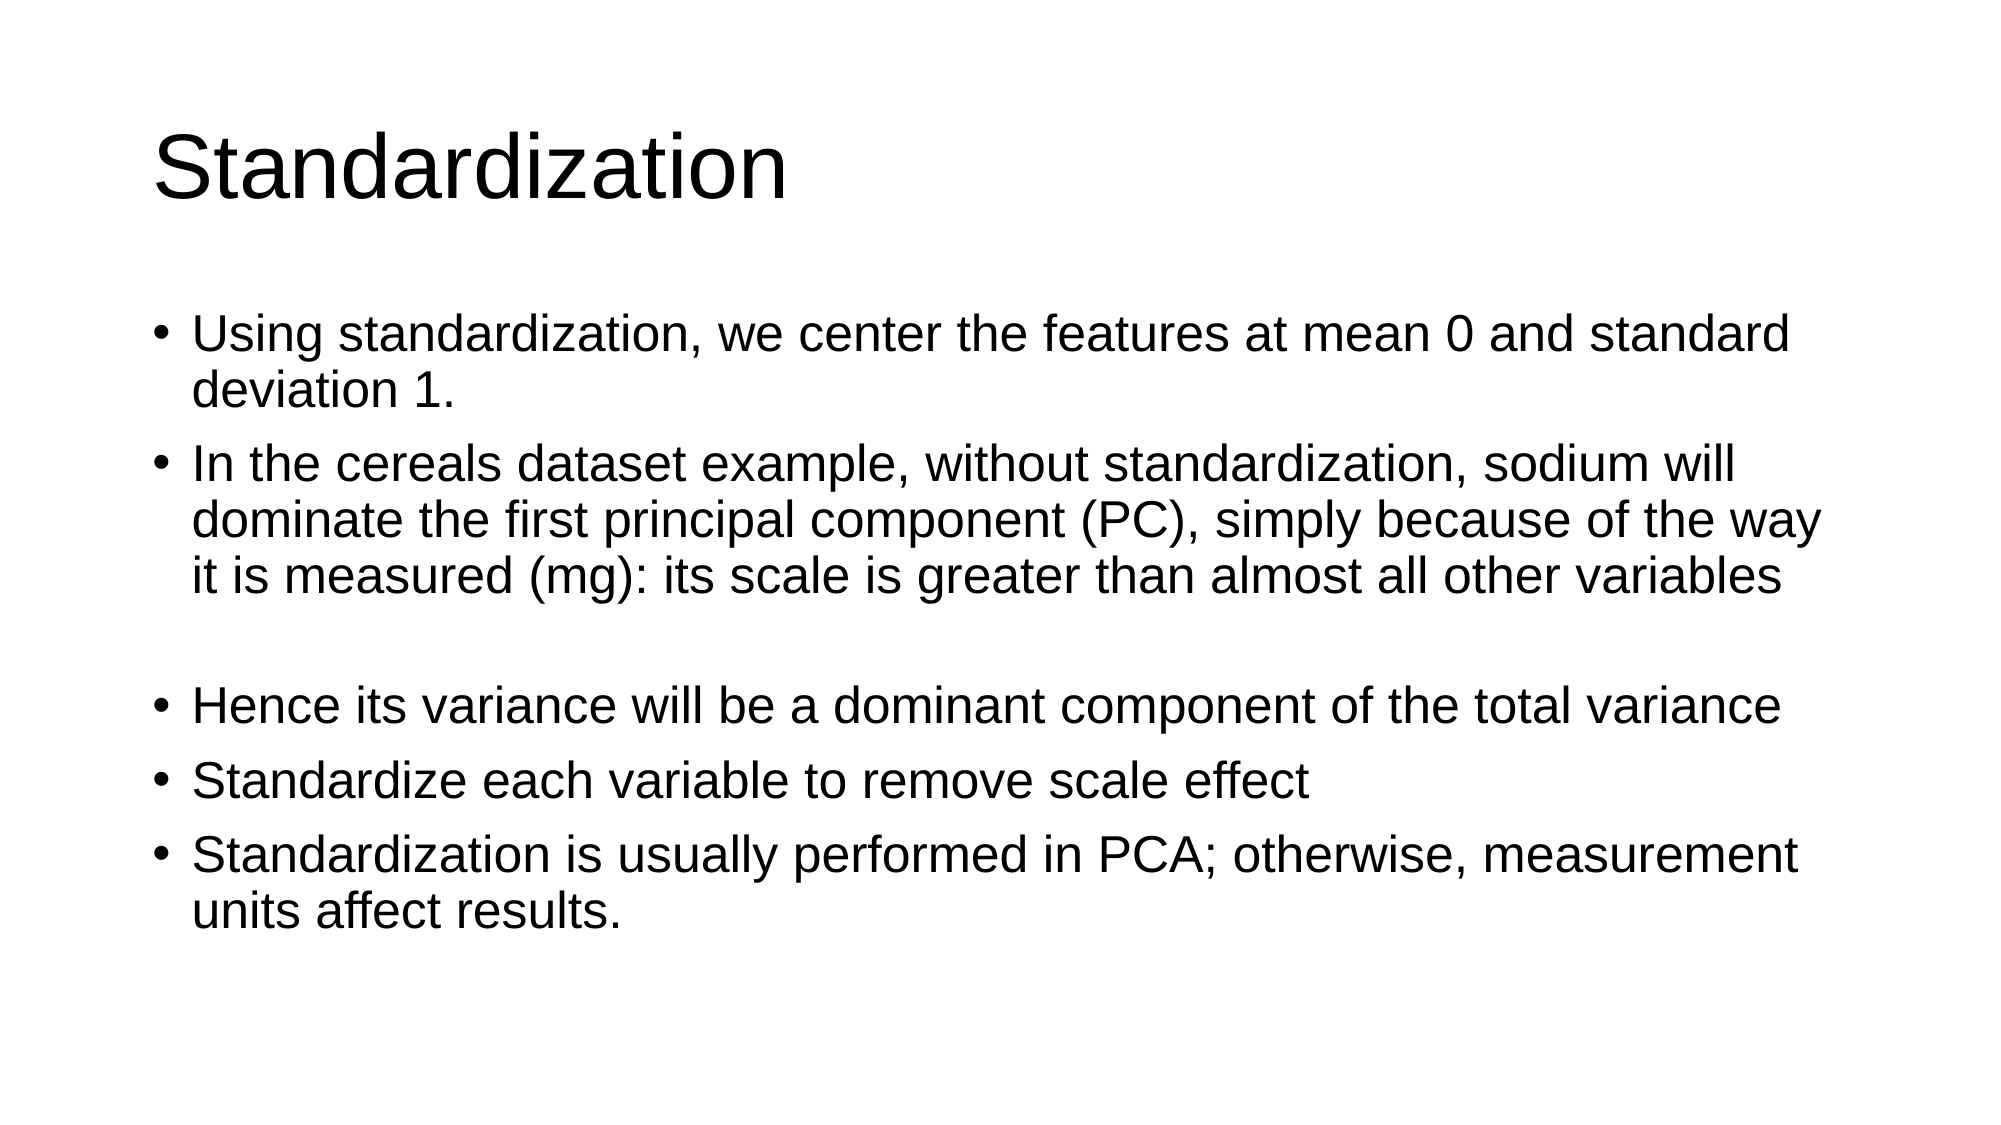

# Standardization
Using standardization, we center the features at mean 0 and standard
deviation 1.
In the cereals dataset example, without standardization, sodium will
dominate the first principal component (PC), simply because of the way it is measured (mg): its scale is greater than almost all other variables
Hence its variance will be a dominant component of the total variance
Standardize each variable to remove scale effect
Standardization is usually performed in PCA; otherwise, measurement units affect results.